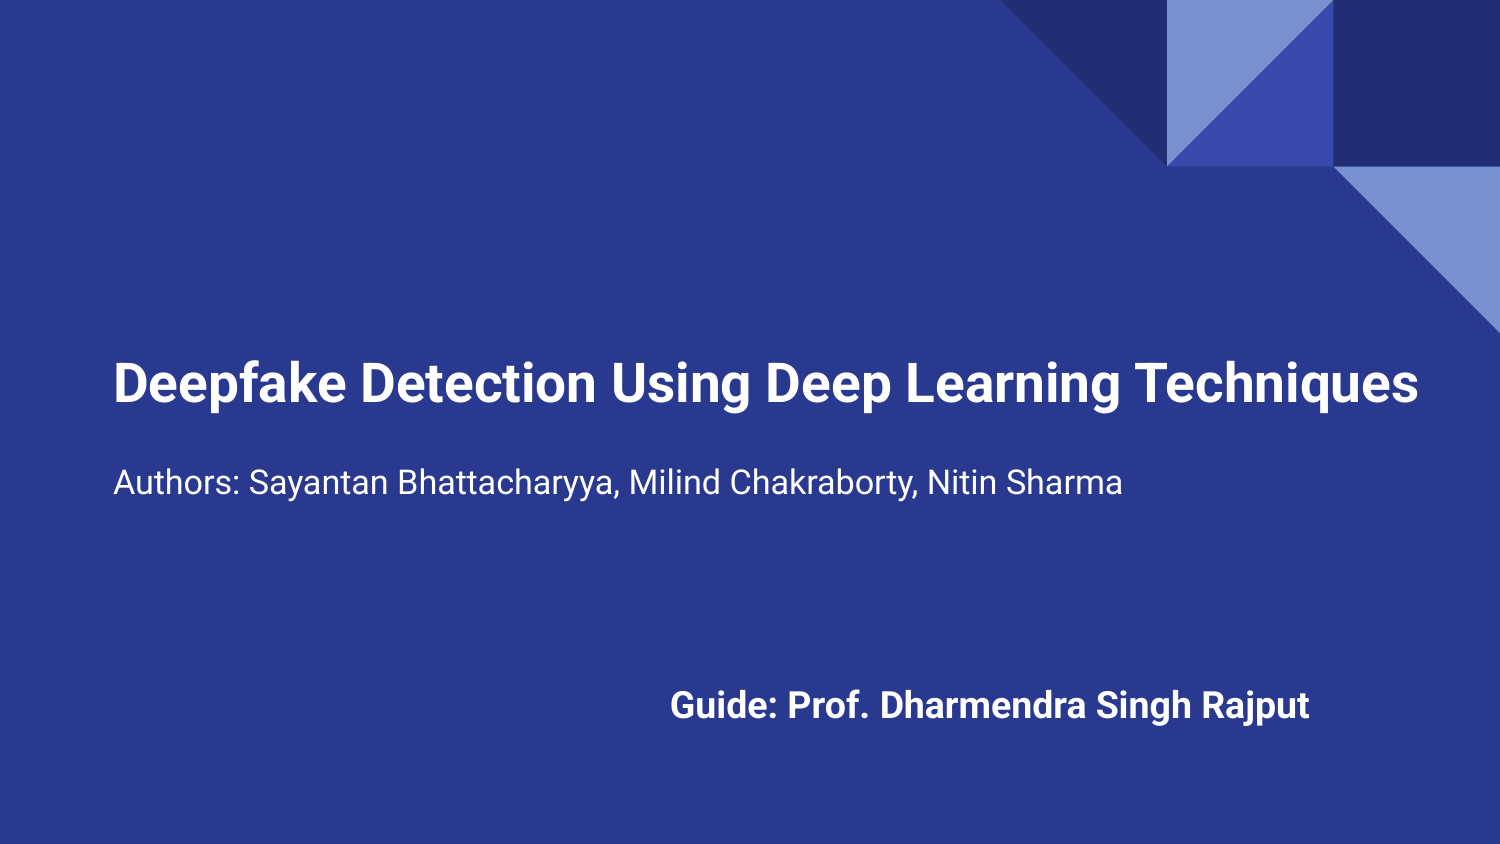

# Deepfake Detection Using Deep Learning Techniques
Authors: Sayantan Bhattacharyya, Milind Chakraborty, Nitin Sharma
Guide: Prof. Dharmendra Singh Rajput